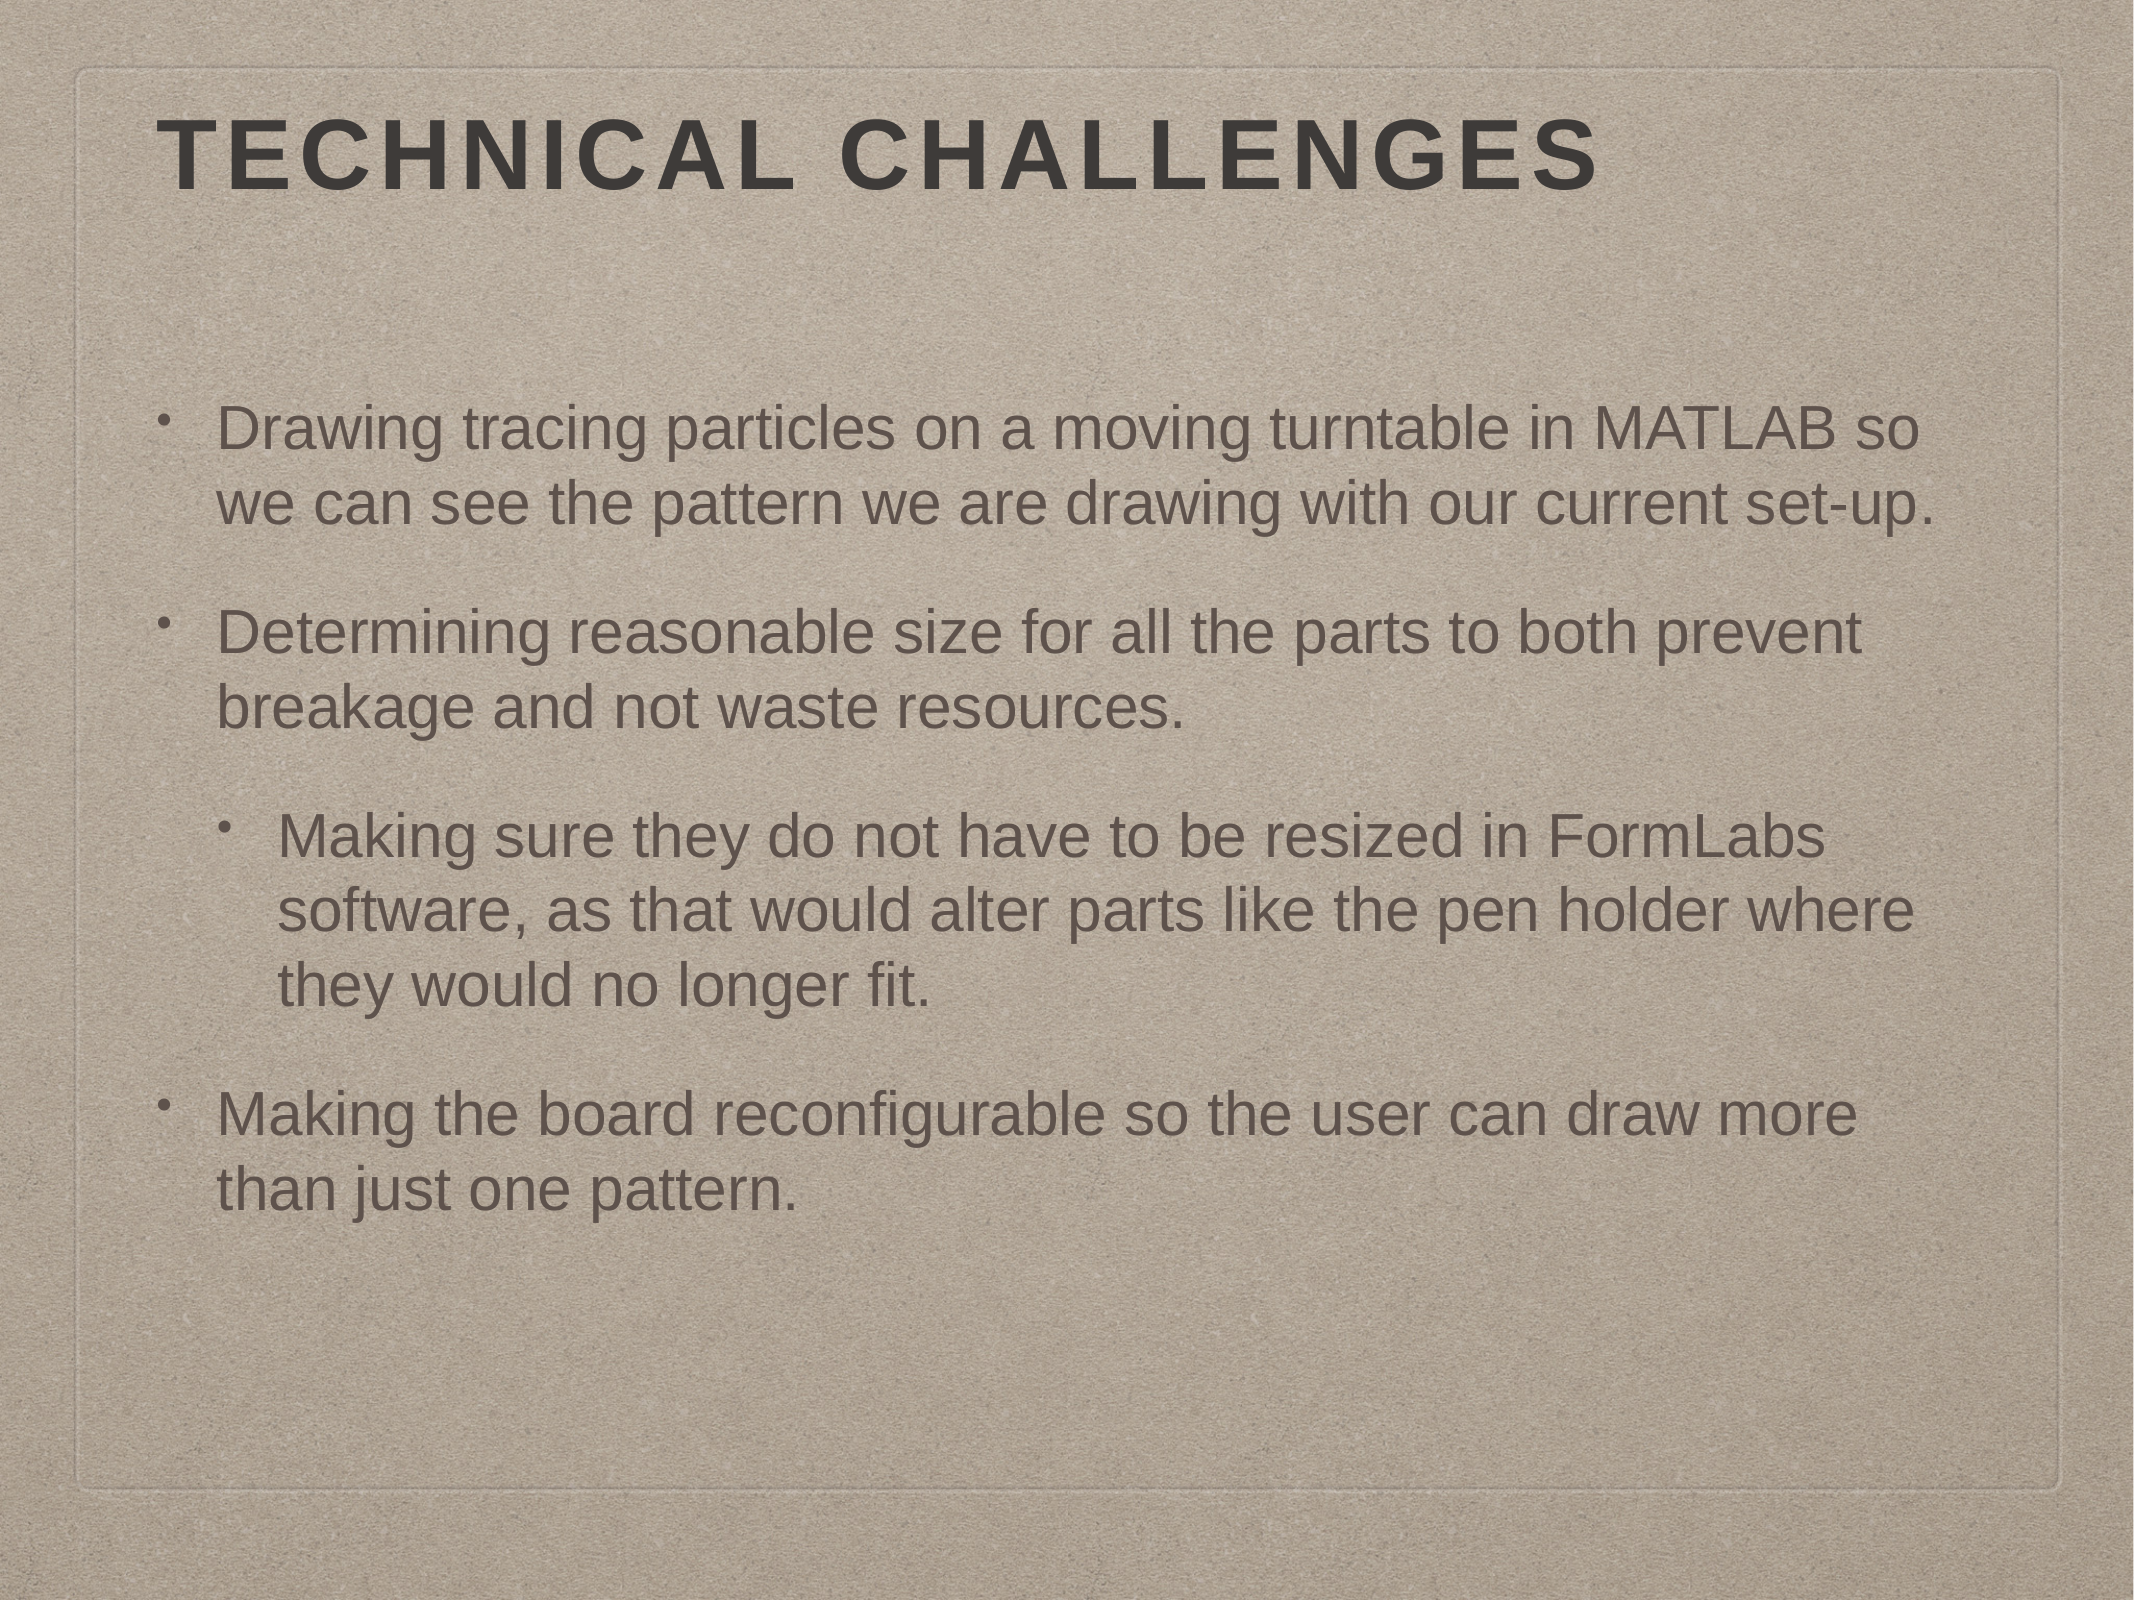

# Technical Challenges
Drawing tracing particles on a moving turntable in MATLAB so we can see the pattern we are drawing with our current set-up.
Determining reasonable size for all the parts to both prevent breakage and not waste resources.
Making sure they do not have to be resized in FormLabs software, as that would alter parts like the pen holder where they would no longer fit.
Making the board reconfigurable so the user can draw more than just one pattern.